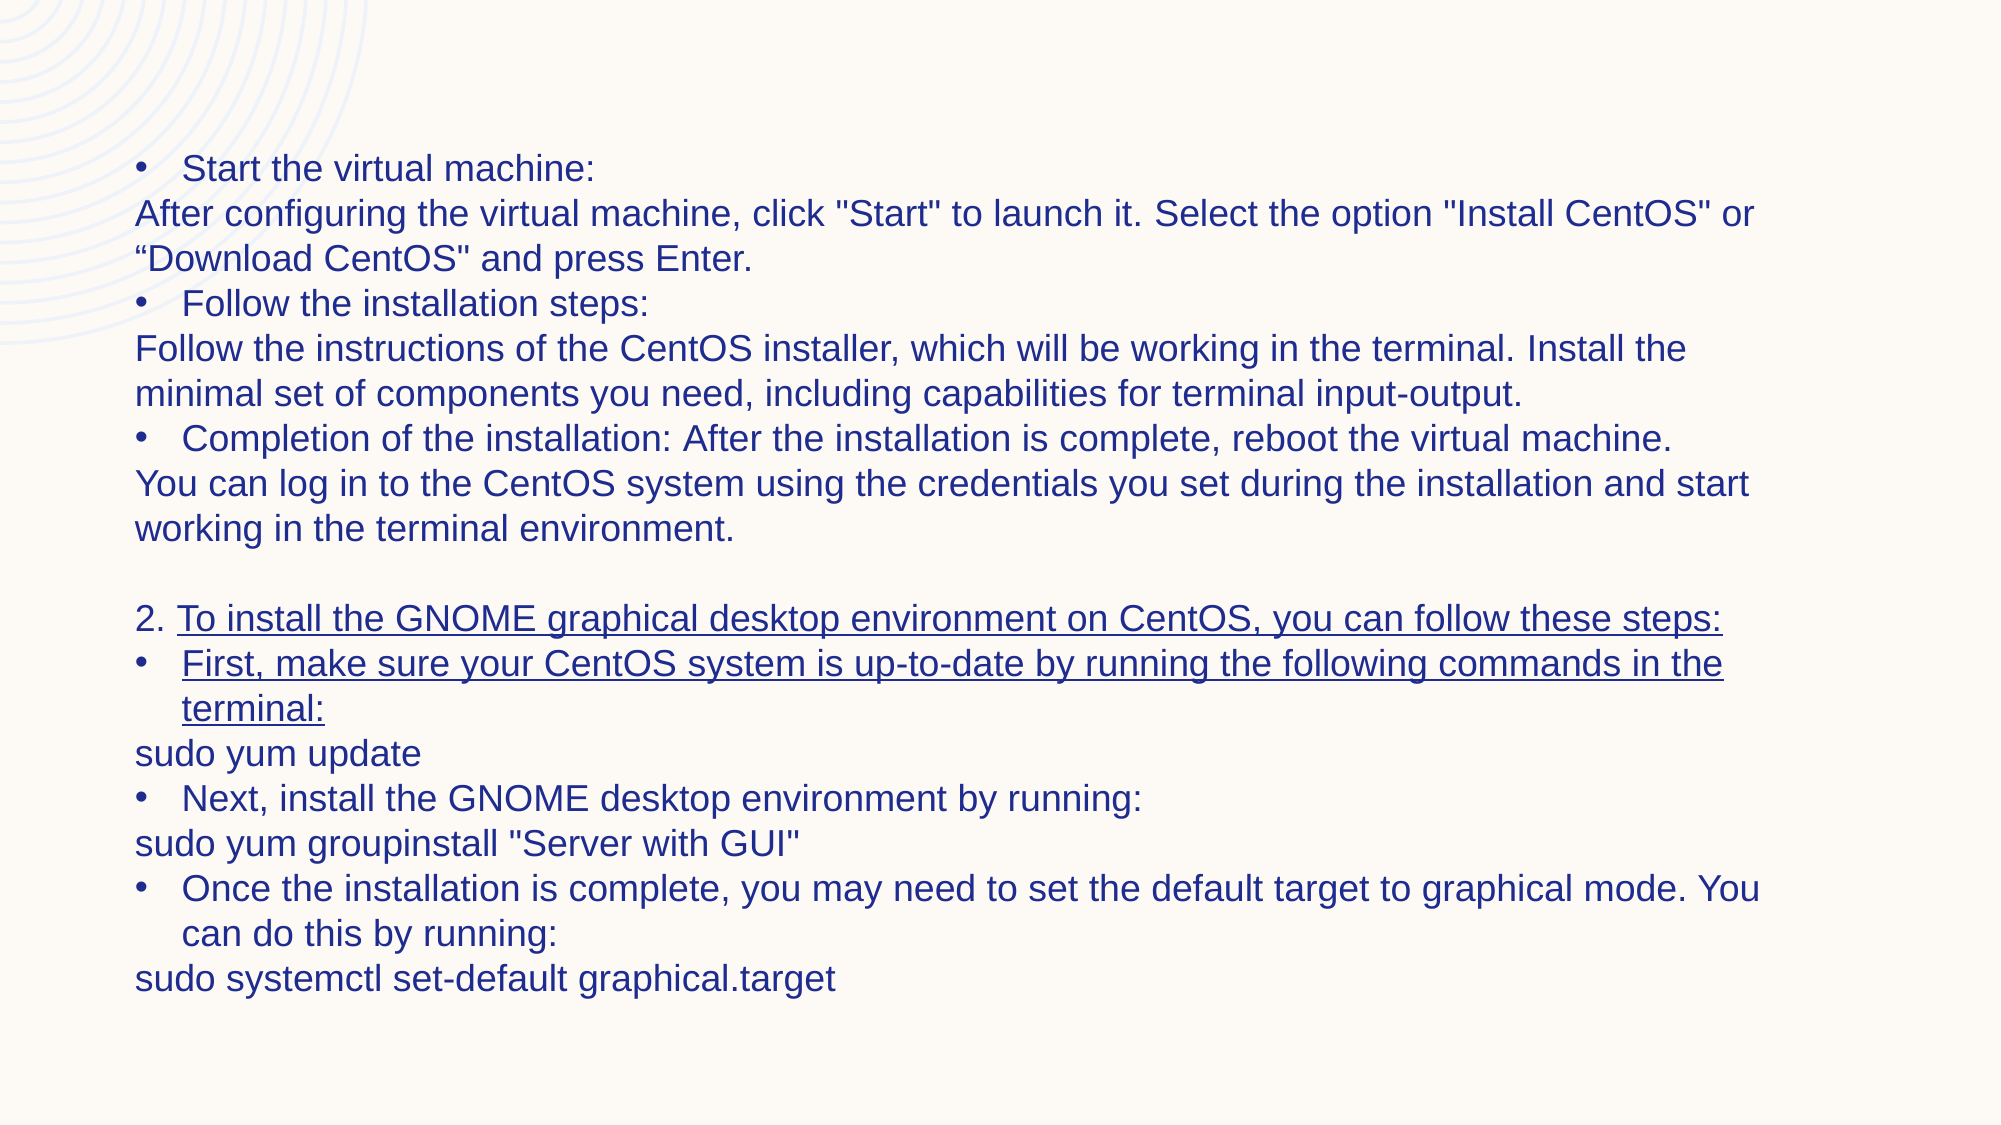

Start the virtual machine:
After configuring the virtual machine, click "Start" to launch it. Select the option "Install CentOS" or “Download CentOS" and press Enter.
Follow the installation steps:
Follow the instructions of the CentOS installer, which will be working in the terminal. Install the minimal set of components you need, including capabilities for terminal input-output.
Completion of the installation: After the installation is complete, reboot the virtual machine.
You can log in to the CentOS system using the credentials you set during the installation and start working in the terminal environment.

2. To install the GNOME graphical desktop environment on CentOS, you can follow these steps:
First, make sure your CentOS system is up-to-date by running the following commands in the terminal:
sudo yum update
Next, install the GNOME desktop environment by running:
sudo yum groupinstall "Server with GUI"
Once the installation is complete, you may need to set the default target to graphical mode. You can do this by running:
sudo systemctl set-default graphical.target